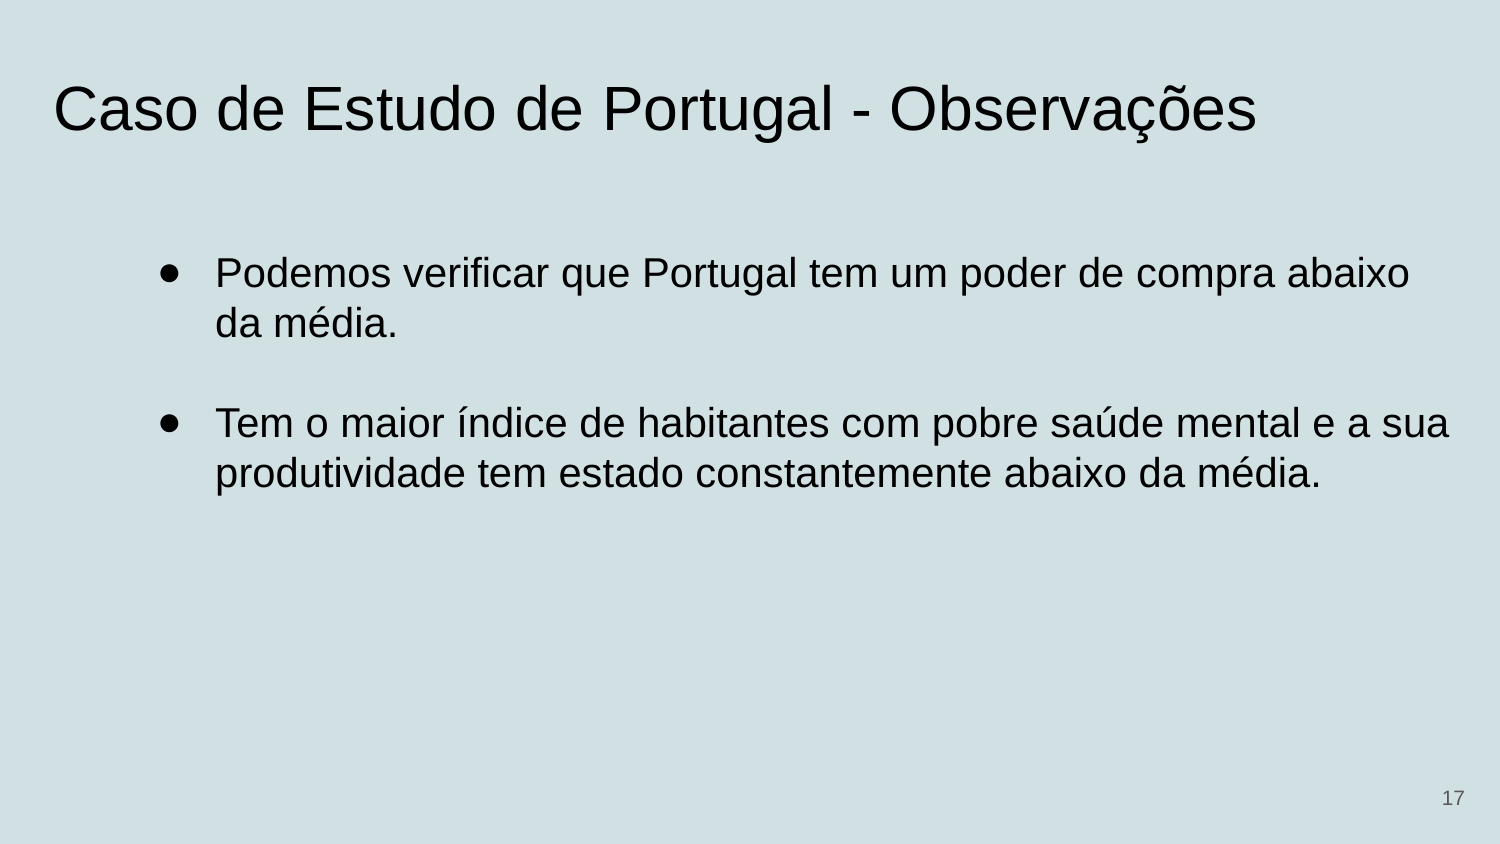

Caso de Estudo de Portugal - Observações
Podemos verificar que Portugal tem um poder de compra abaixo da média.

Tem o maior índice de habitantes com pobre saúde mental e a sua produtividade tem estado constantemente abaixo da média.

17